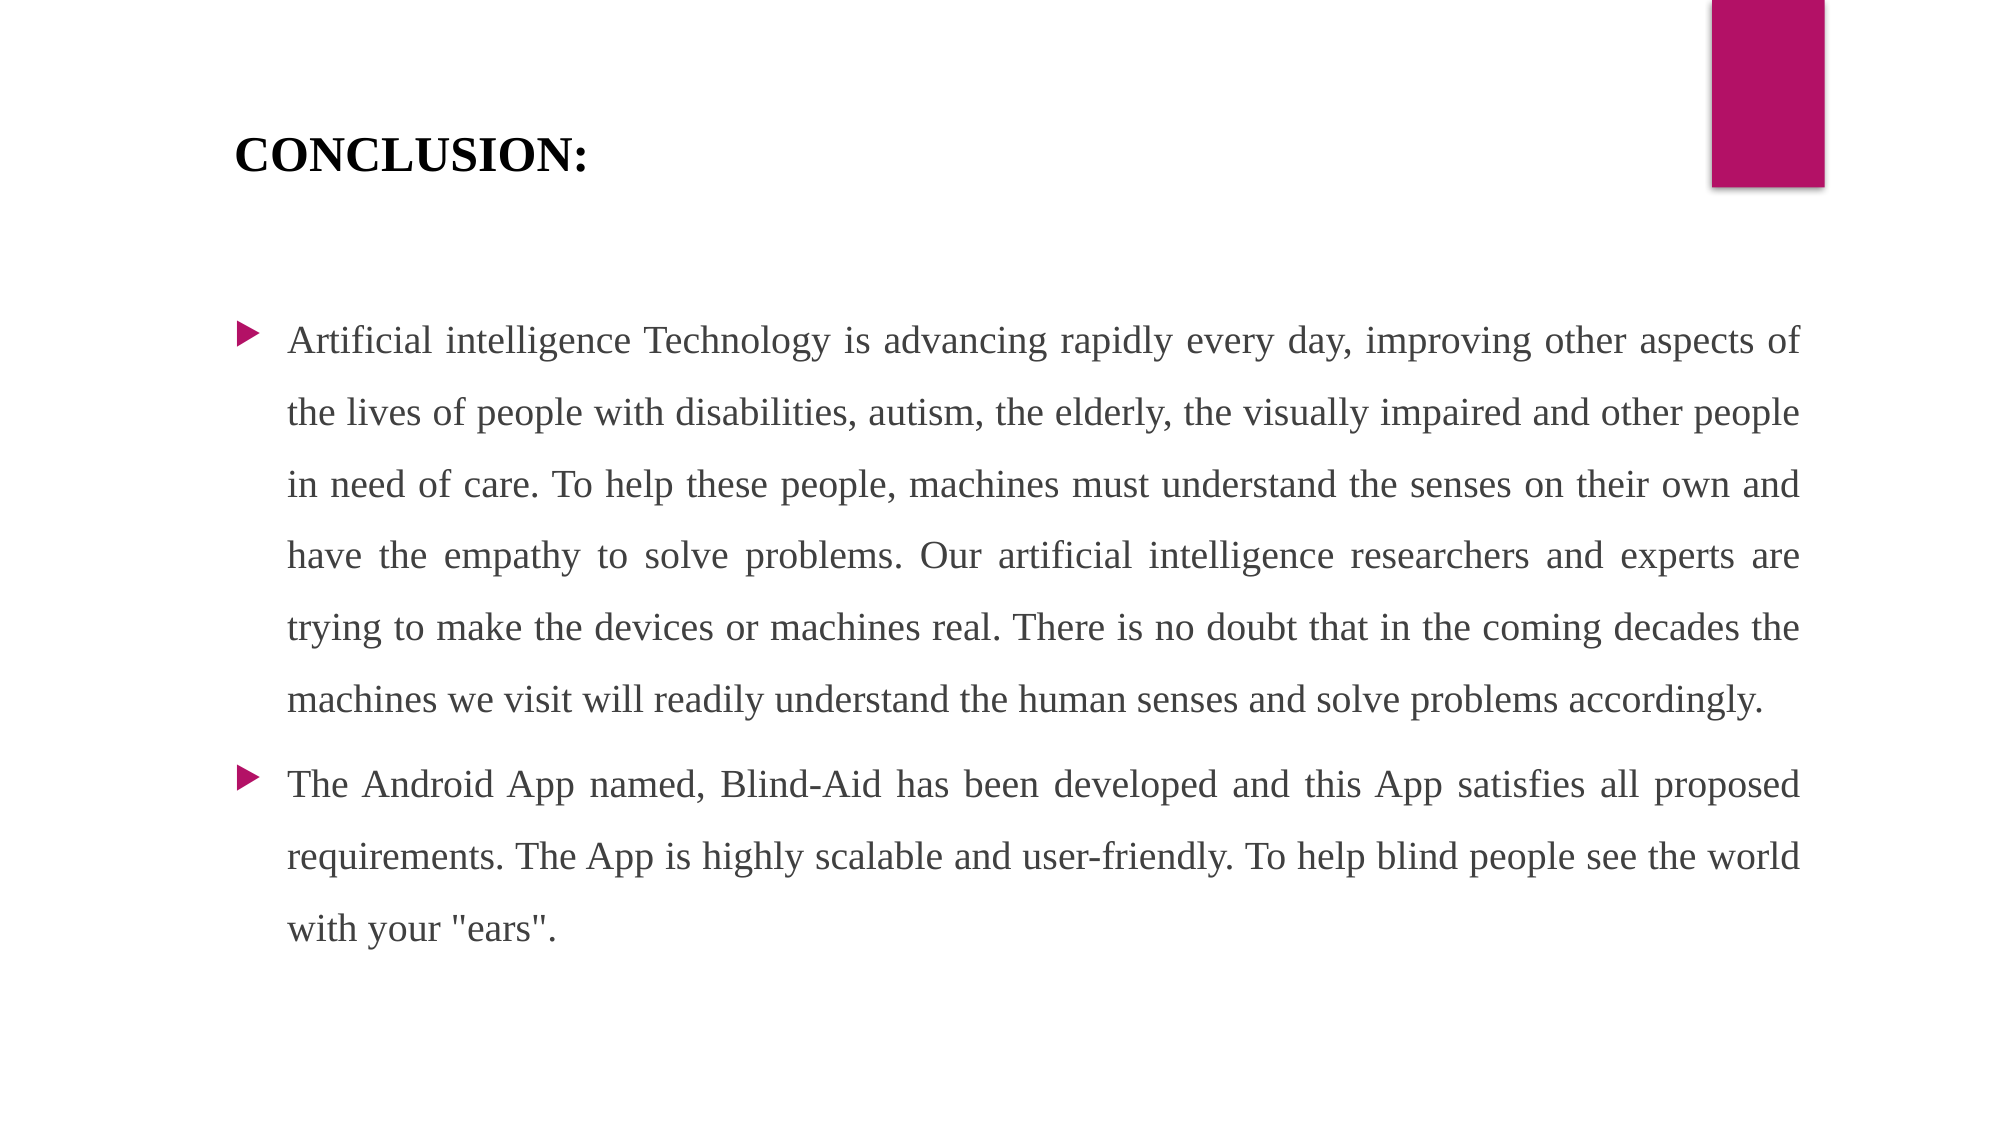

CONCLUSION:
Artificial intelligence Technology is advancing rapidly every day, improving other aspects of the lives of people with disabilities, autism, the elderly, the visually impaired and other people in need of care. To help these people, machines must understand the senses on their own and have the empathy to solve problems. Our artificial intelligence researchers and experts are trying to make the devices or machines real. There is no doubt that in the coming decades the machines we visit will readily understand the human senses and solve problems accordingly.
The Android App named, Blind-Aid has been developed and this App satisfies all proposed requirements. The App is highly scalable and user-friendly. To help blind people see the world with your "ears".